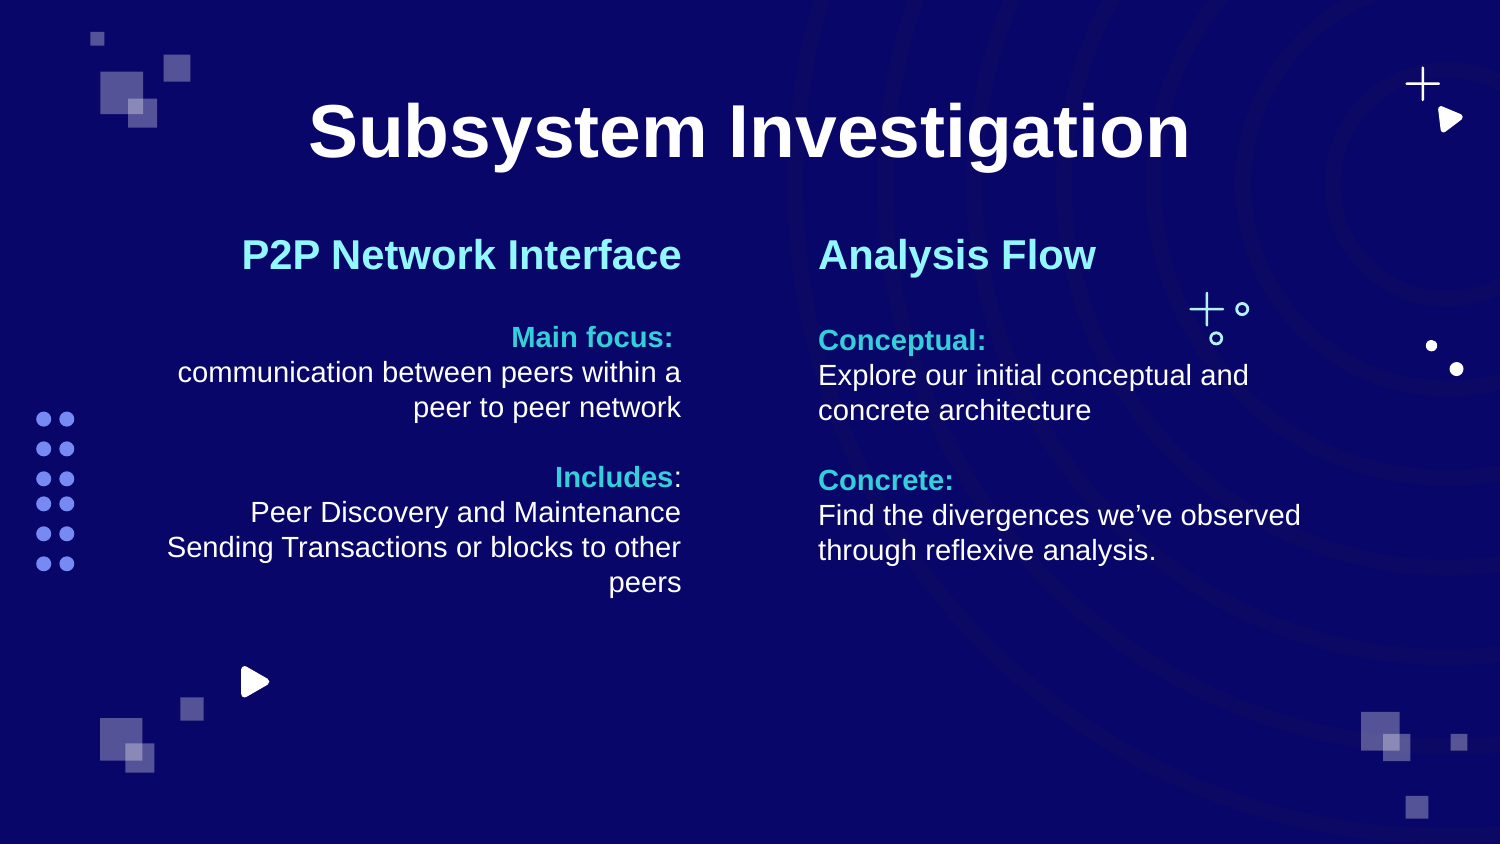

Subsystem Investigation
# P2P Network Interface
Analysis Flow
Main focus:
communication between peers within a peer to peer network

Includes:
Peer Discovery and Maintenance
Sending Transactions or blocks to other peers

Conceptual:
Explore our initial conceptual and concrete architecture

Concrete:
Find the divergences we’ve observed through reflexive analysis.